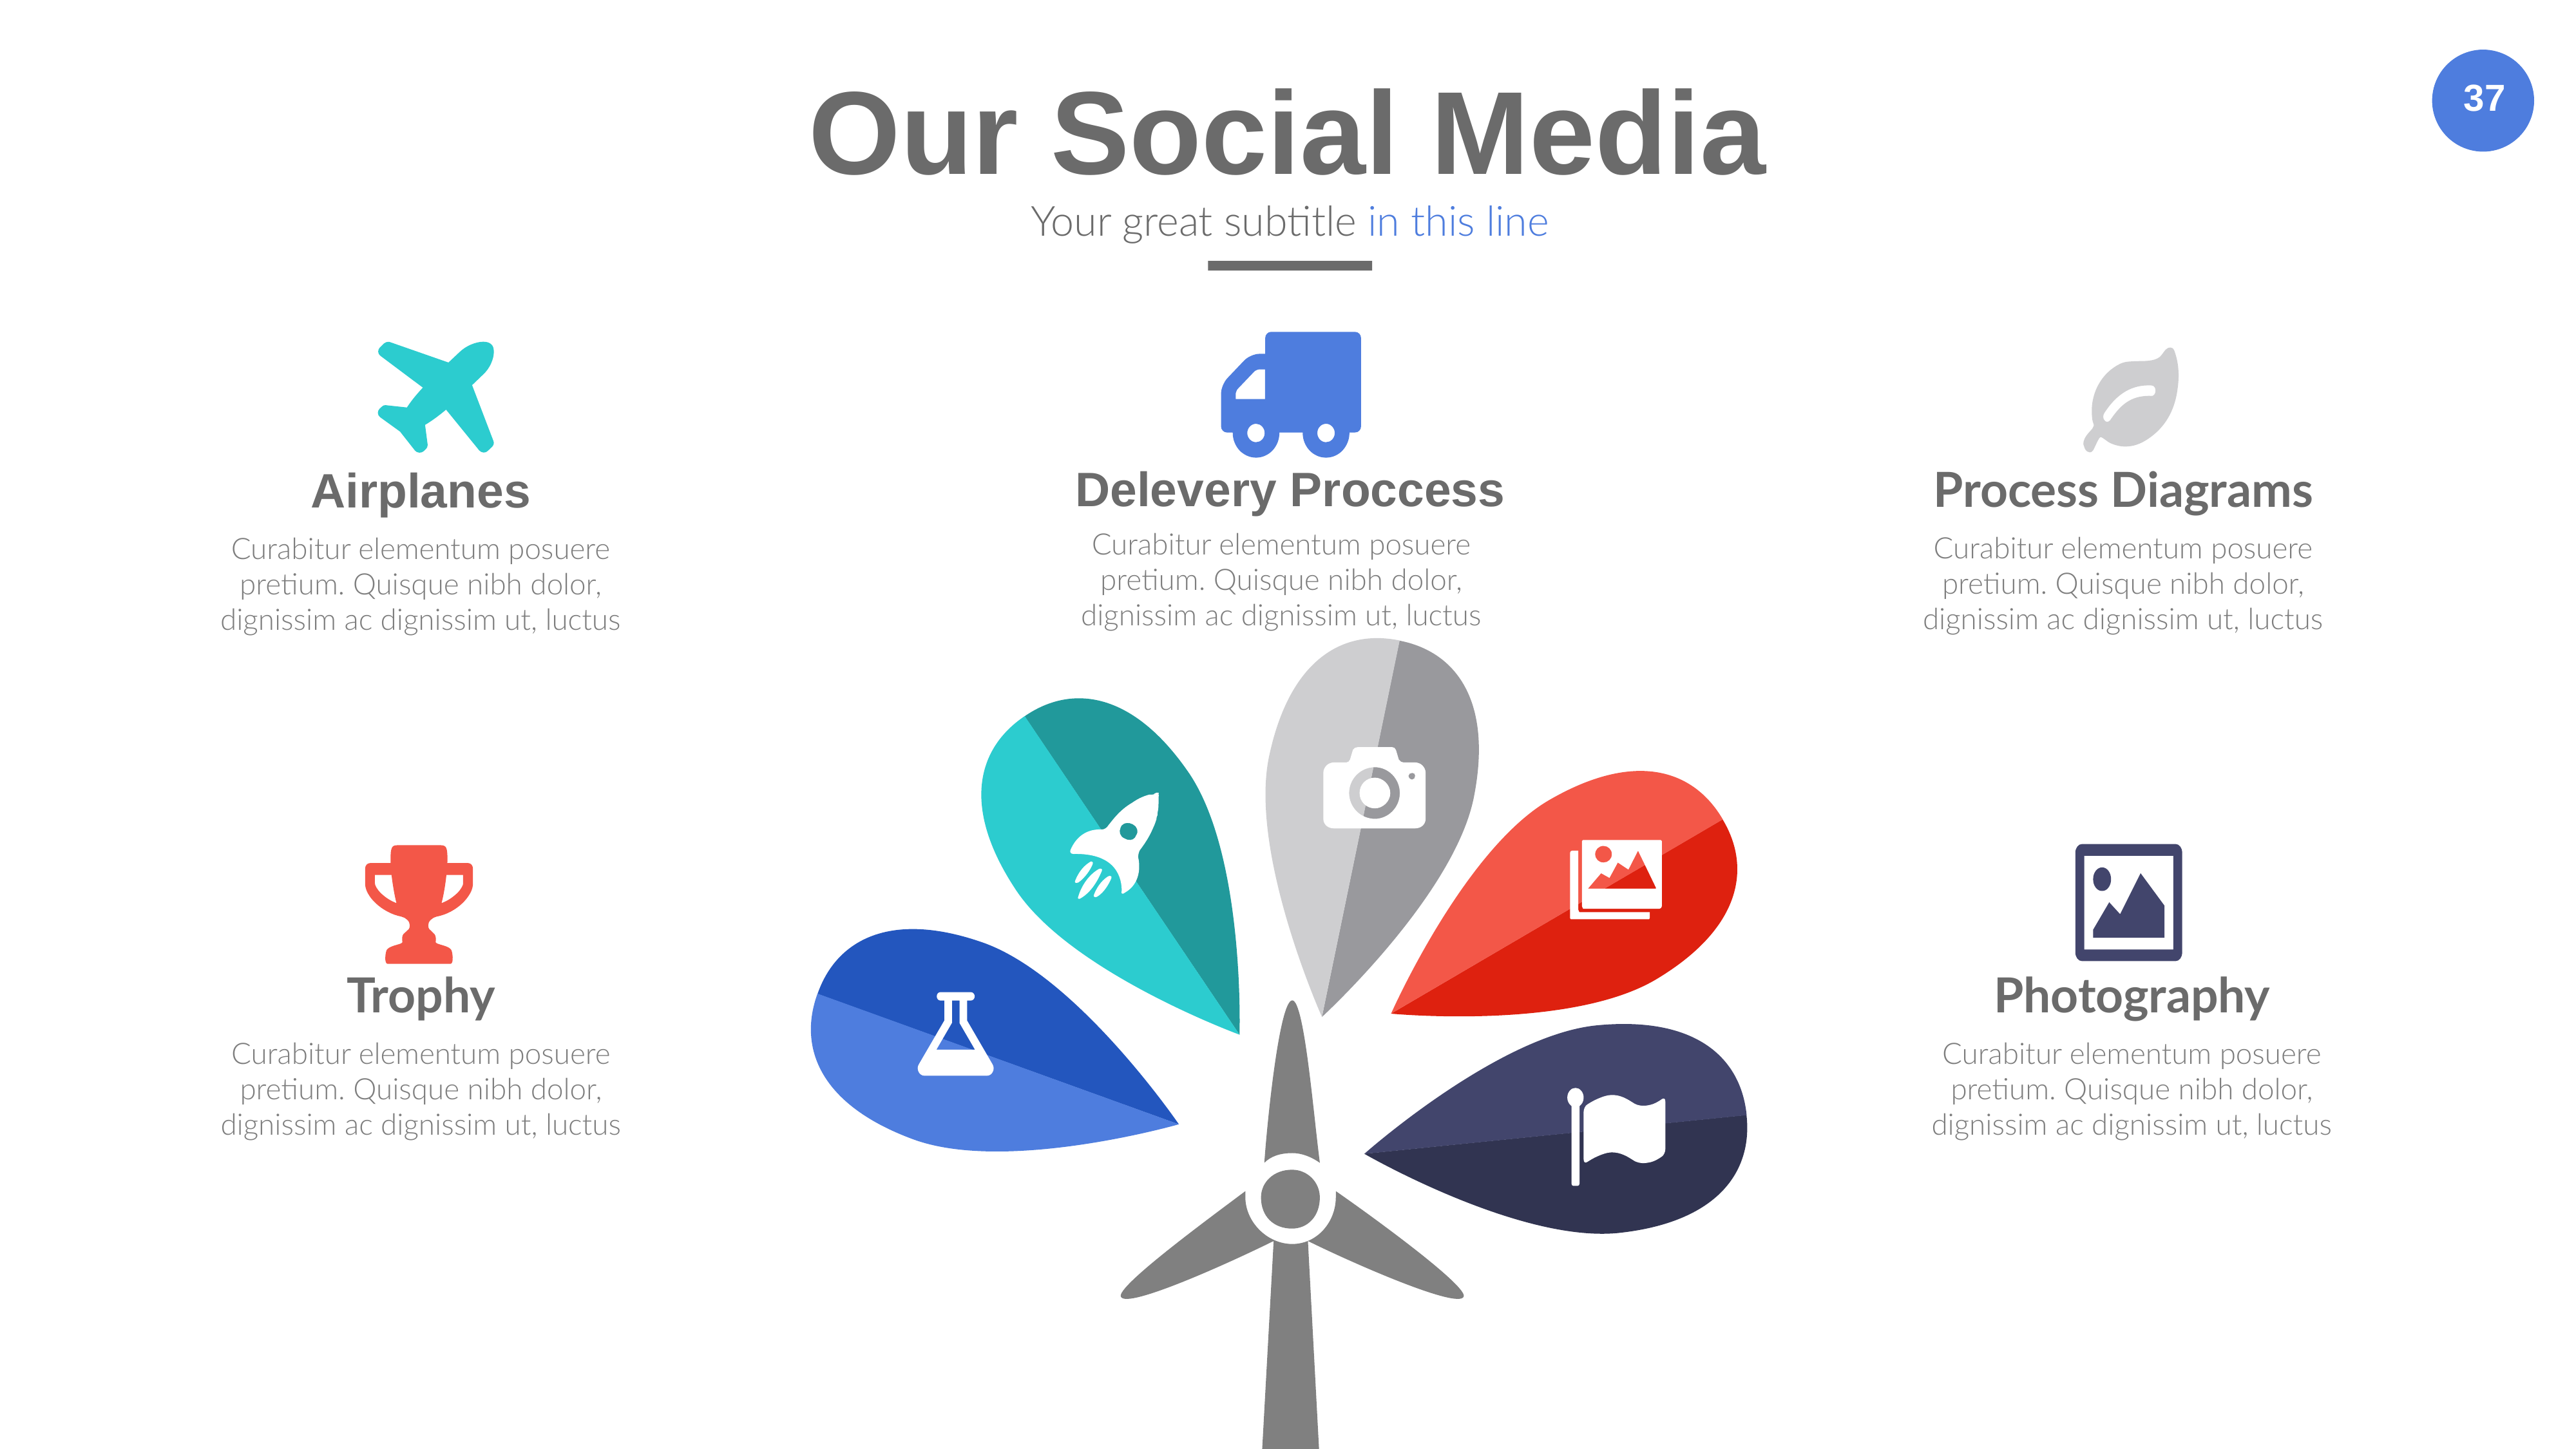

Our Social Media
Your great subtitle in this line

Delevery Proccess
Process Diagrams
Airplanes
Curabitur elementum posuere pretium. Quisque nibh dolor, dignissim ac dignissim ut, luctus
Curabitur elementum posuere pretium. Quisque nibh dolor, dignissim ac dignissim ut, luctus
Curabitur elementum posuere pretium. Quisque nibh dolor, dignissim ac dignissim ut, luctus

Photography
Trophy

Curabitur elementum posuere pretium. Quisque nibh dolor, dignissim ac dignissim ut, luctus
Curabitur elementum posuere pretium. Quisque nibh dolor, dignissim ac dignissim ut, luctus